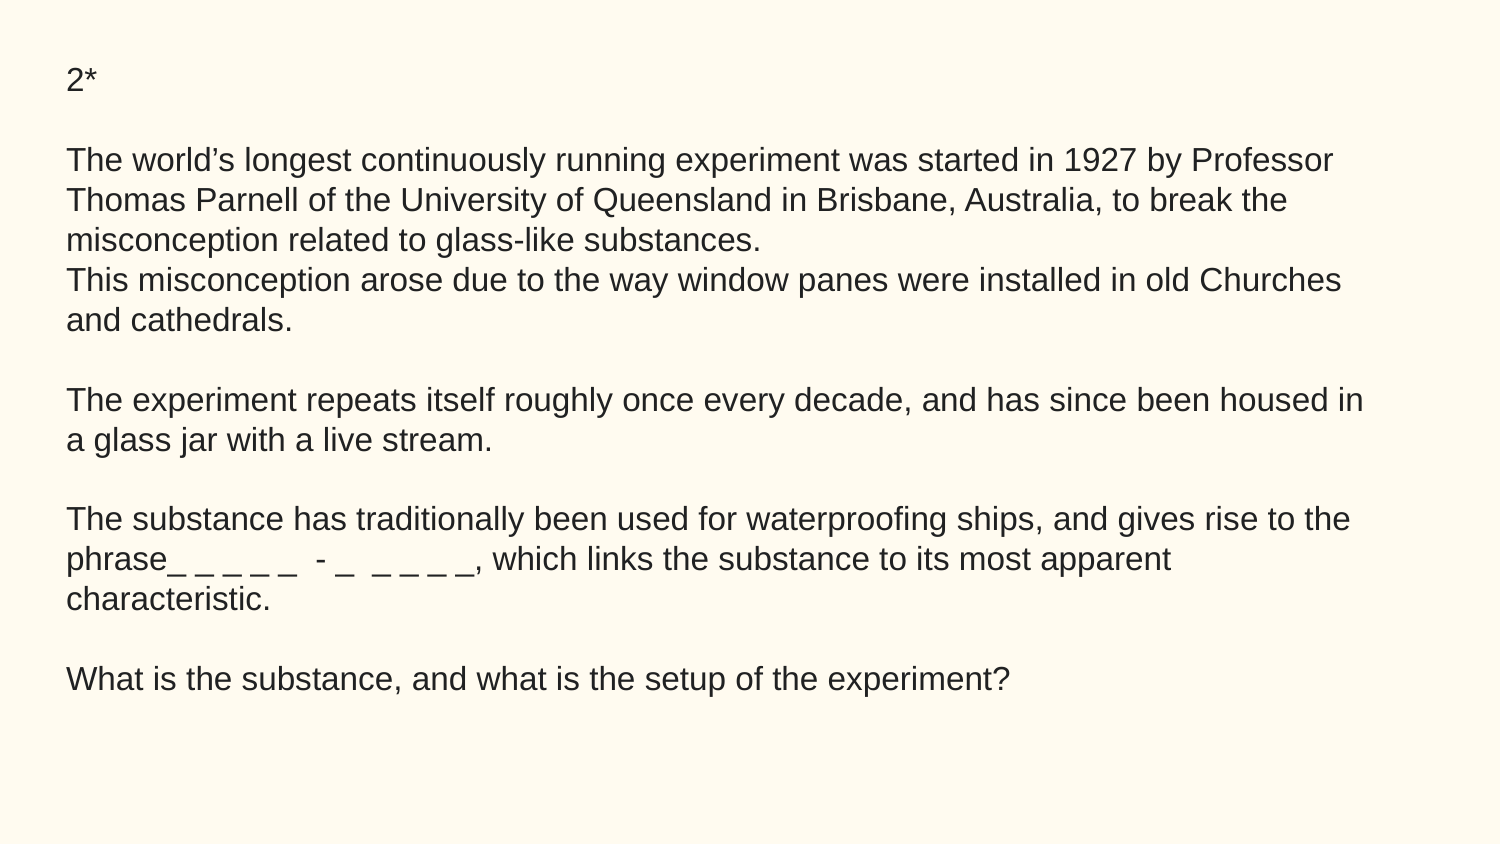

2*

The world’s longest continuously running experiment was started in 1927 by Professor Thomas Parnell of the University of Queensland in Brisbane, Australia, to break the misconception related to glass-like substances.
This misconception arose due to the way window panes were installed in old Churches and cathedrals.

The experiment repeats itself roughly once every decade, and has since been housed in a glass jar with a live stream.

The substance has traditionally been used for waterproofing ships, and gives rise to the phrase_ _ _ _ _  - _  _ _ _ _, which links the substance to its most apparent characteristic.

What is the substance, and what is the setup of the experiment?